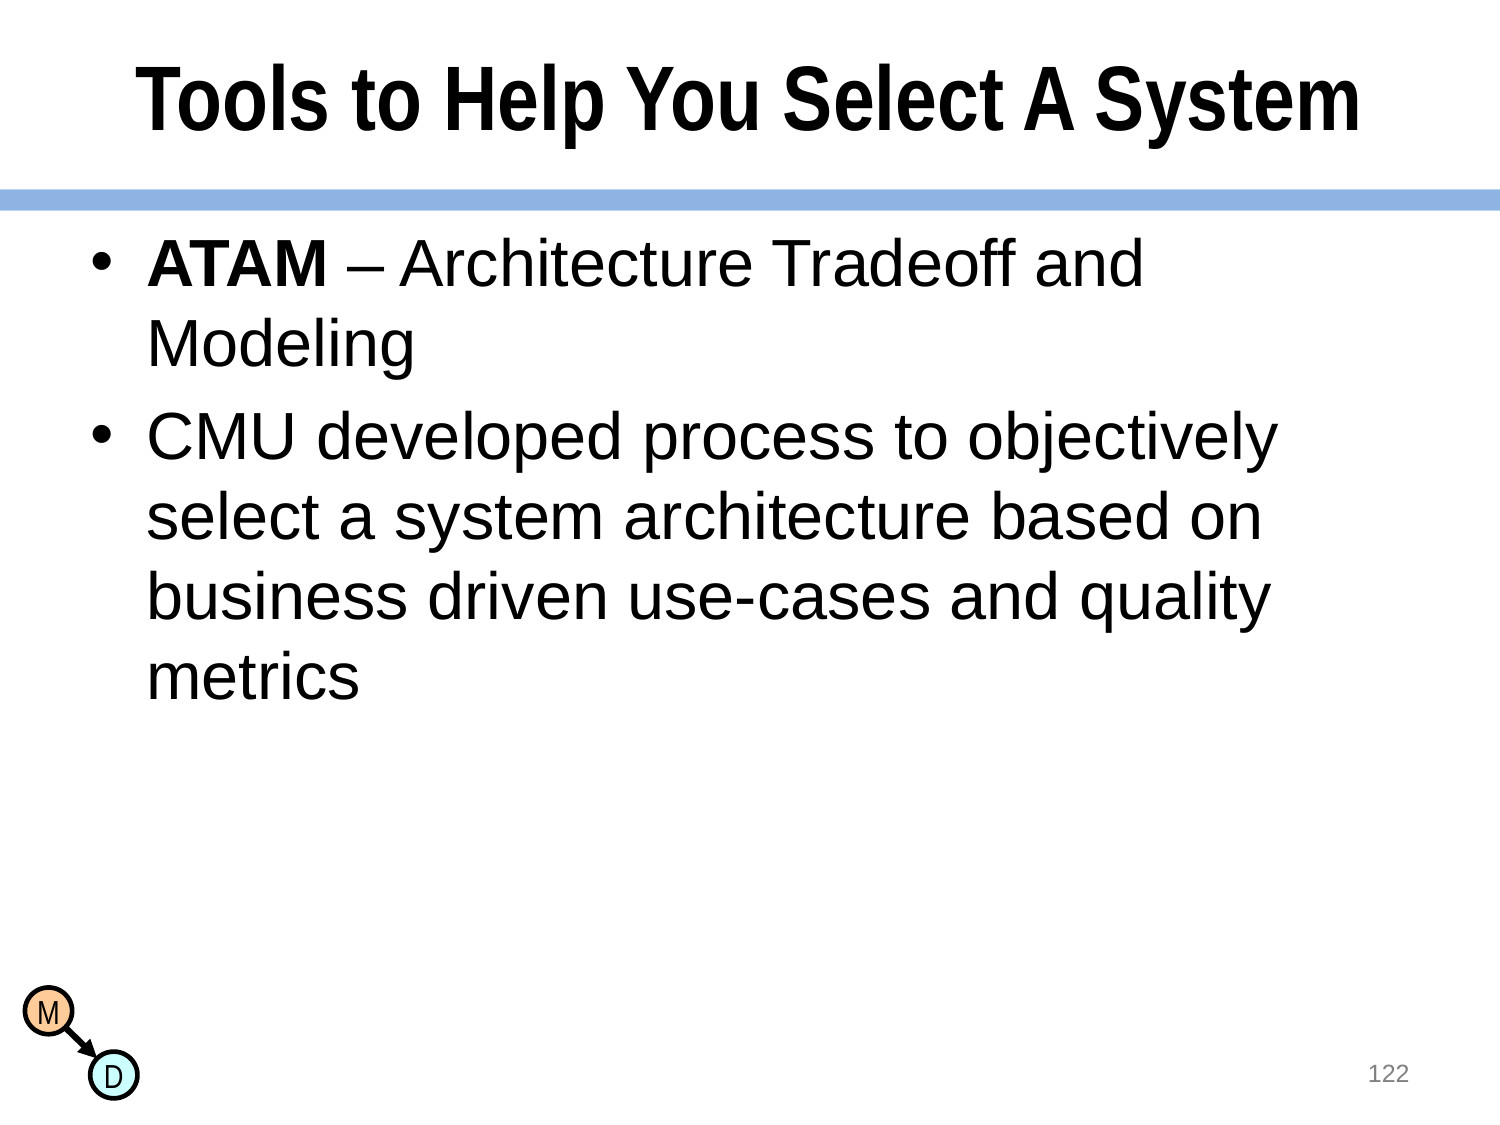

# Tools to Help You Select A System
ATAM – Architecture Tradeoff and Modeling
CMU developed process to objectively select a system architecture based on business driven use-cases and quality metrics
122